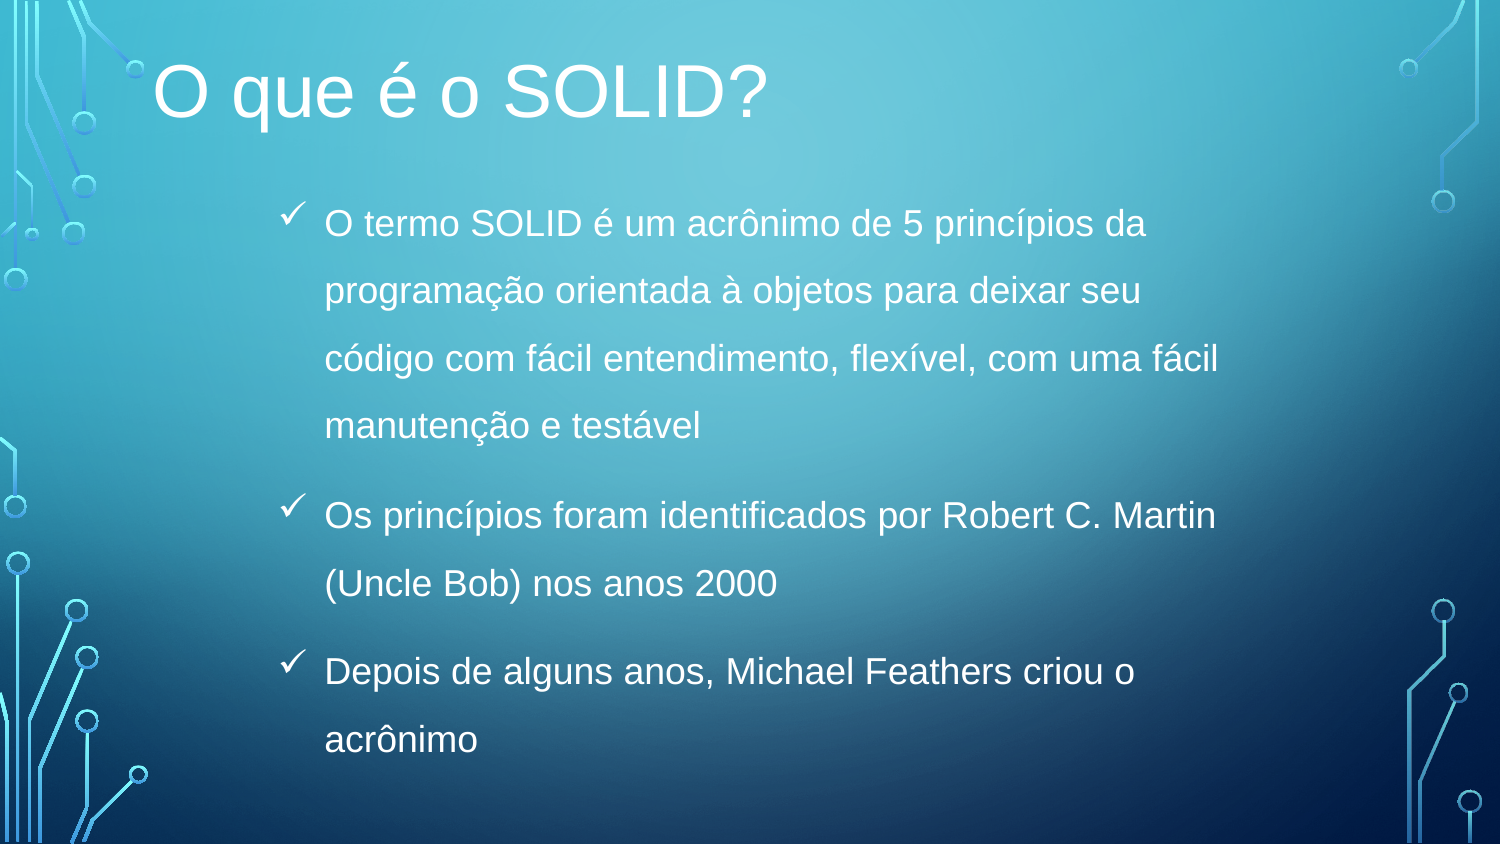

O que é o SOLID?
O termo SOLID é um acrônimo de 5 princípios da programação orientada à objetos para deixar seu código com fácil entendimento, flexível, com uma fácil manutenção e testável
Os princípios foram identificados por Robert C. Martin (Uncle Bob) nos anos 2000
Depois de alguns anos, Michael Feathers criou o acrônimo